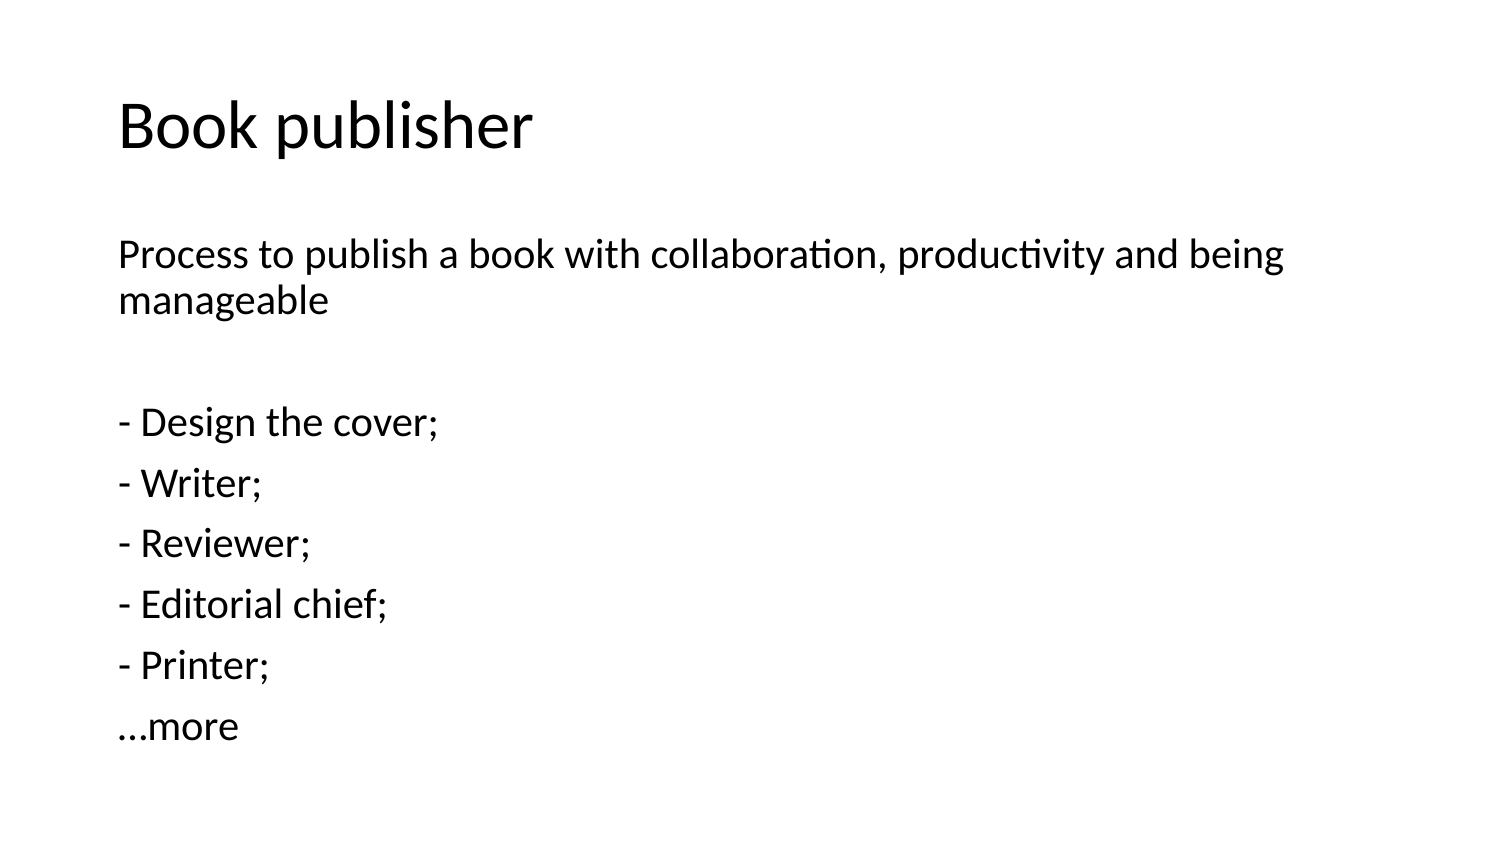

# Book publisher
Process to publish a book with collaboration, productivity and being manageable

- Design the cover;
- Writer;
- Reviewer;
- Editorial chief;
- Printer;
…more